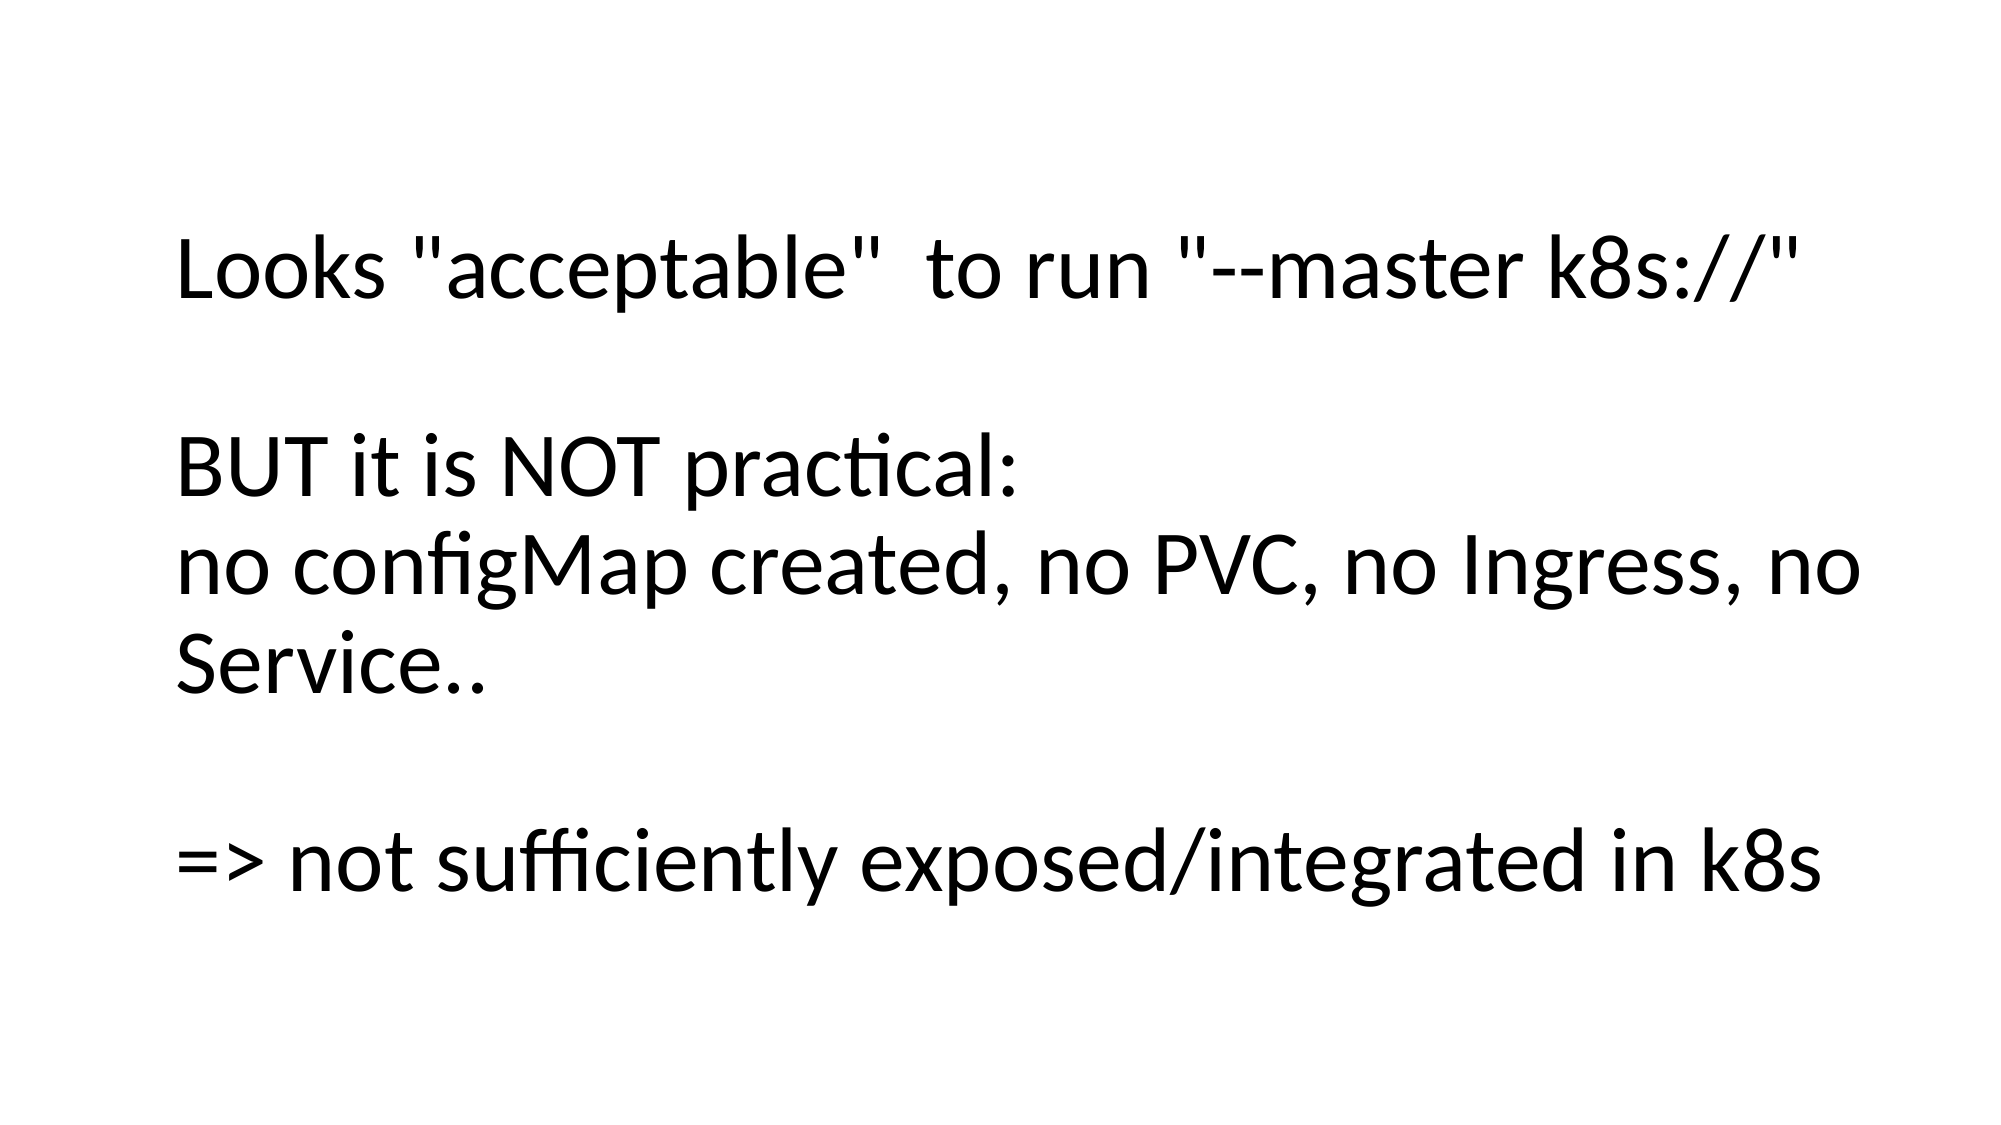

# Looks "acceptable"  to run "--master k8s://" BUT it is NOT practical: no configMap created, no PVC, no Ingress, no Service.. => not sufficiently exposed/integrated in k8s